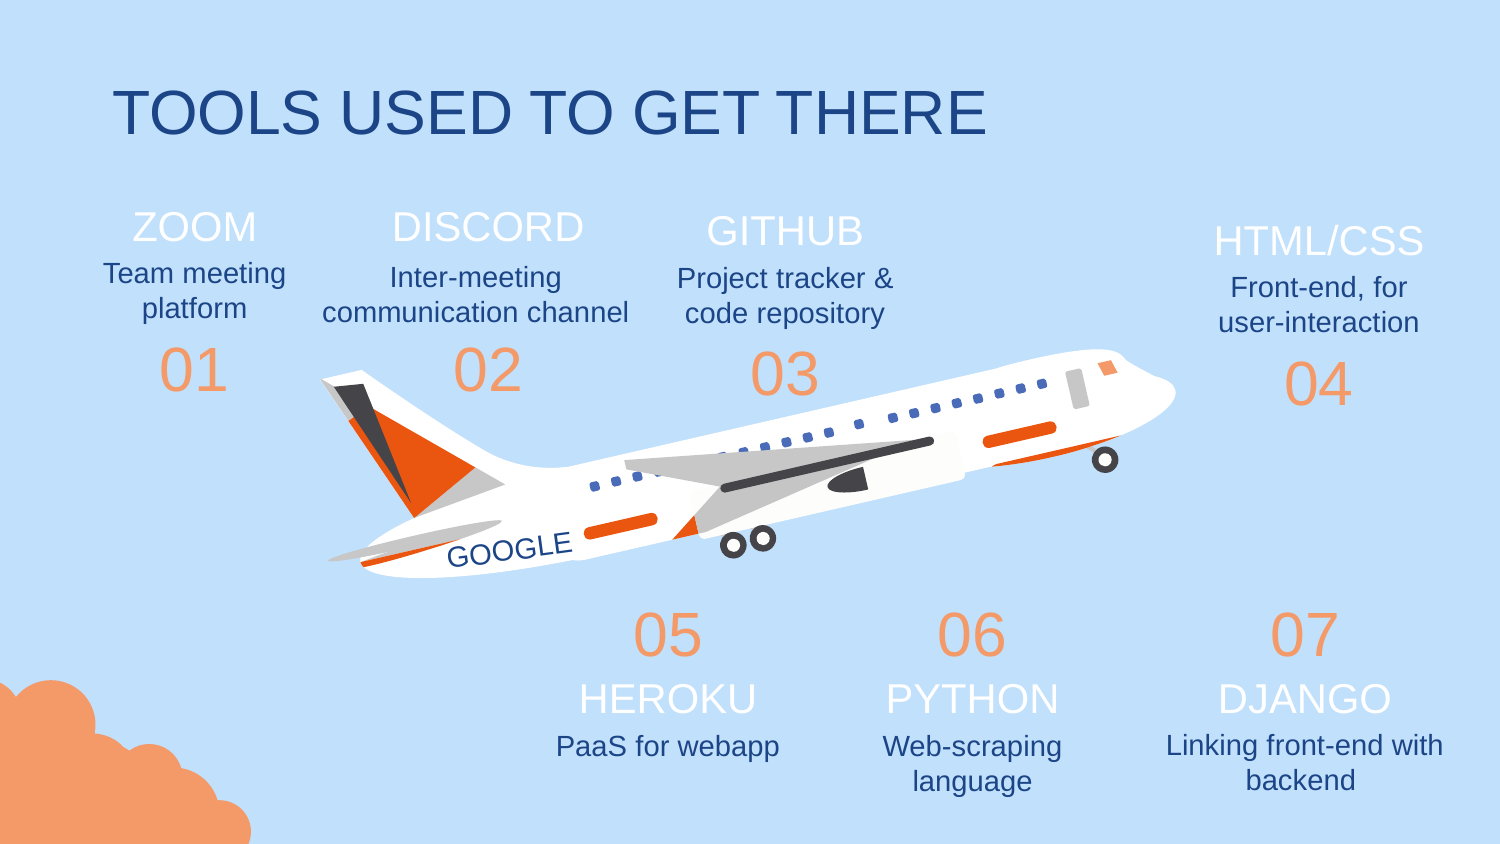

TOOLS USED TO GET THERE
# ZOOM
DISCORD
GITHUB
HTML/CSS
Team meeting platform
Inter-meeting communication channel
Project tracker & code repository
Front-end, for user-interaction
01
02
03
04

GOOGLE
07
05
06

DJANGO
HEROKU
PYTHON
Linking front-end with backend
PaaS for webapp
Web-scraping language